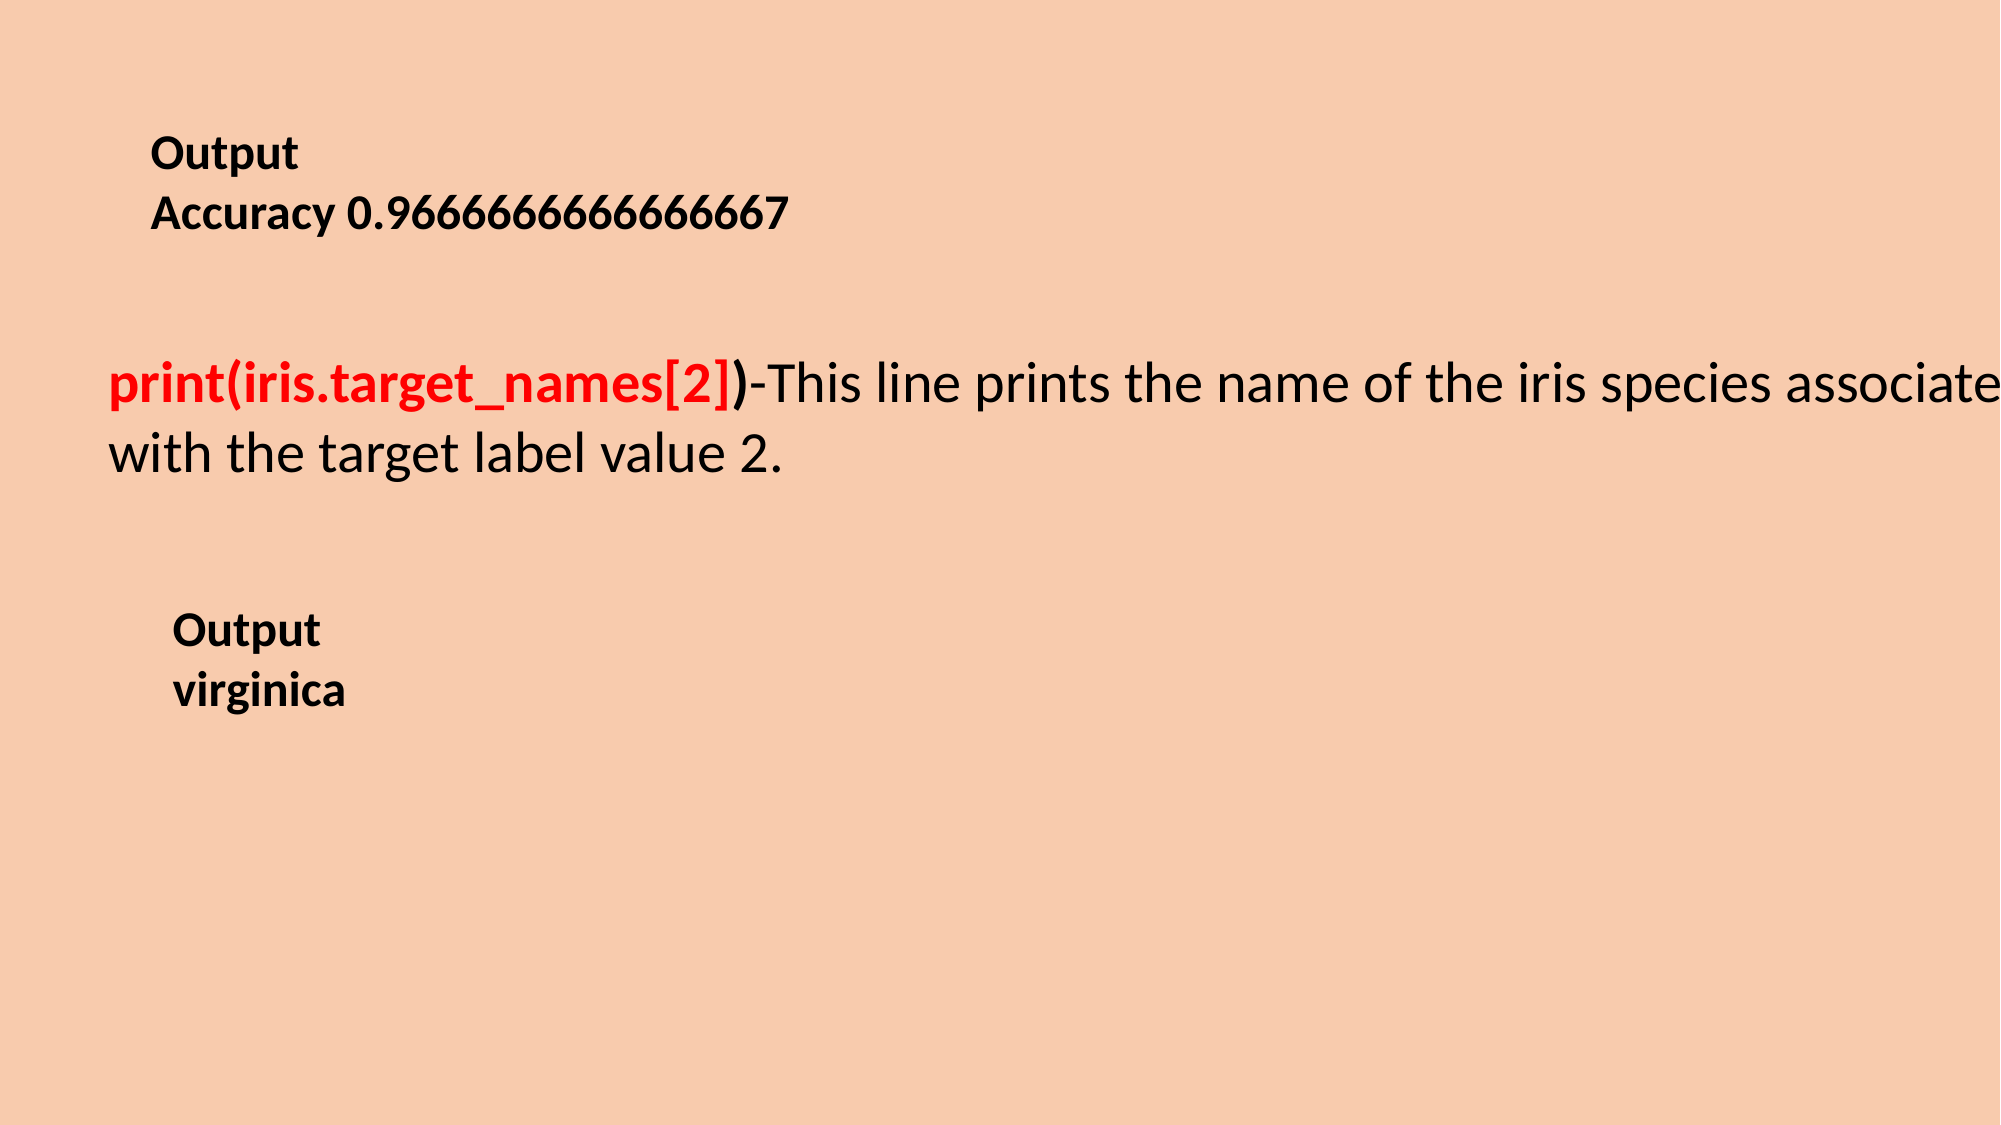

Output
Accuracy 0.9666666666666667

print(iris.target_names[2])-This line prints the name of the iris species associated with the target label value 2.
Output
virginica